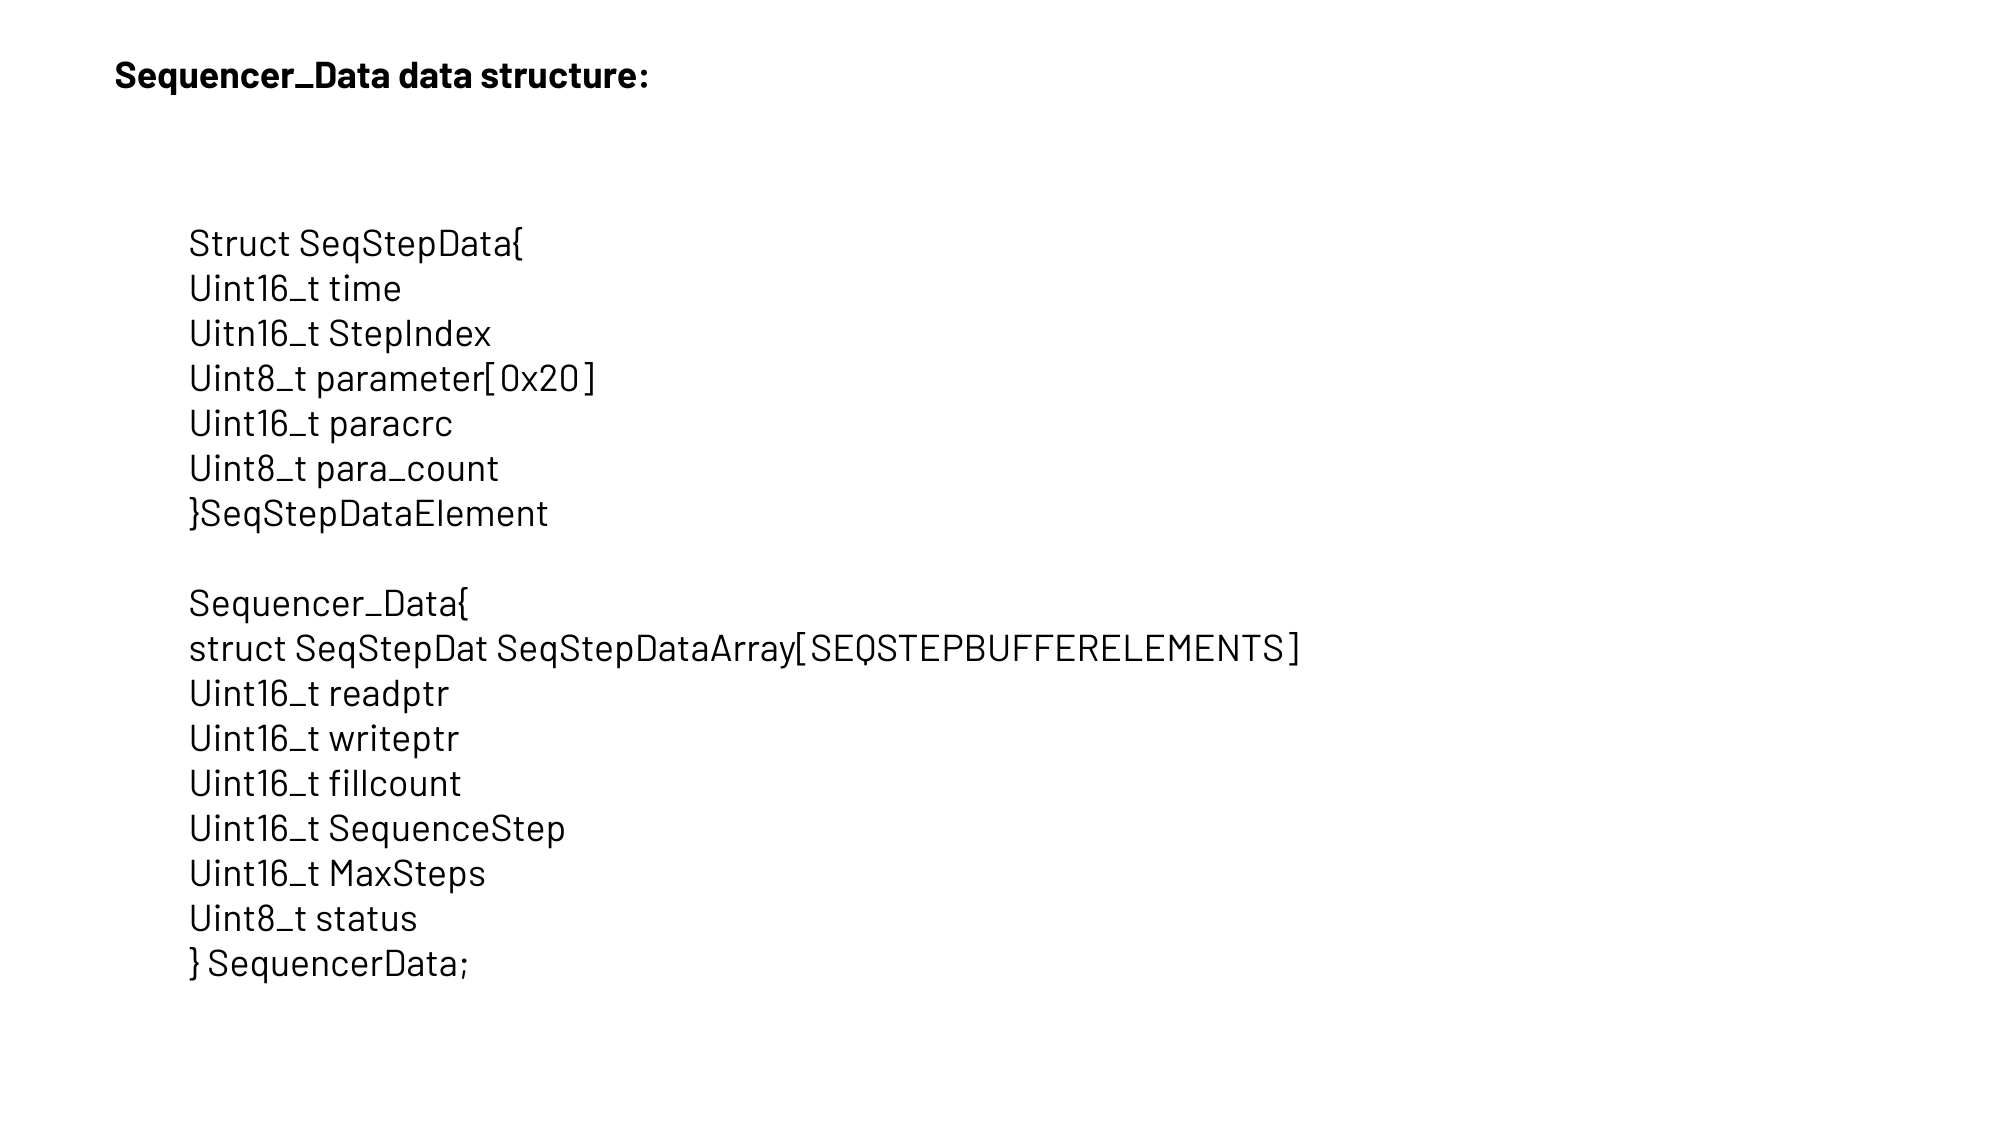

Sequencer_Data data structure:

Struct SeqStepData{
Uint16_t time
Uitn16_t StepIndex
Uint8_t parameter[0x20]
Uint16_t paracrc
Uint8_t para_count
}SeqStepDataElement

Sequencer_Data{
struct SeqStepDat SeqStepDataArray[SEQSTEPBUFFERELEMENTS]
Uint16_t readptr
Uint16_t writeptr
Uint16_t fillcount
Uint16_t SequenceStep
Uint16_t MaxSteps
Uint8_t status
} SequencerData;